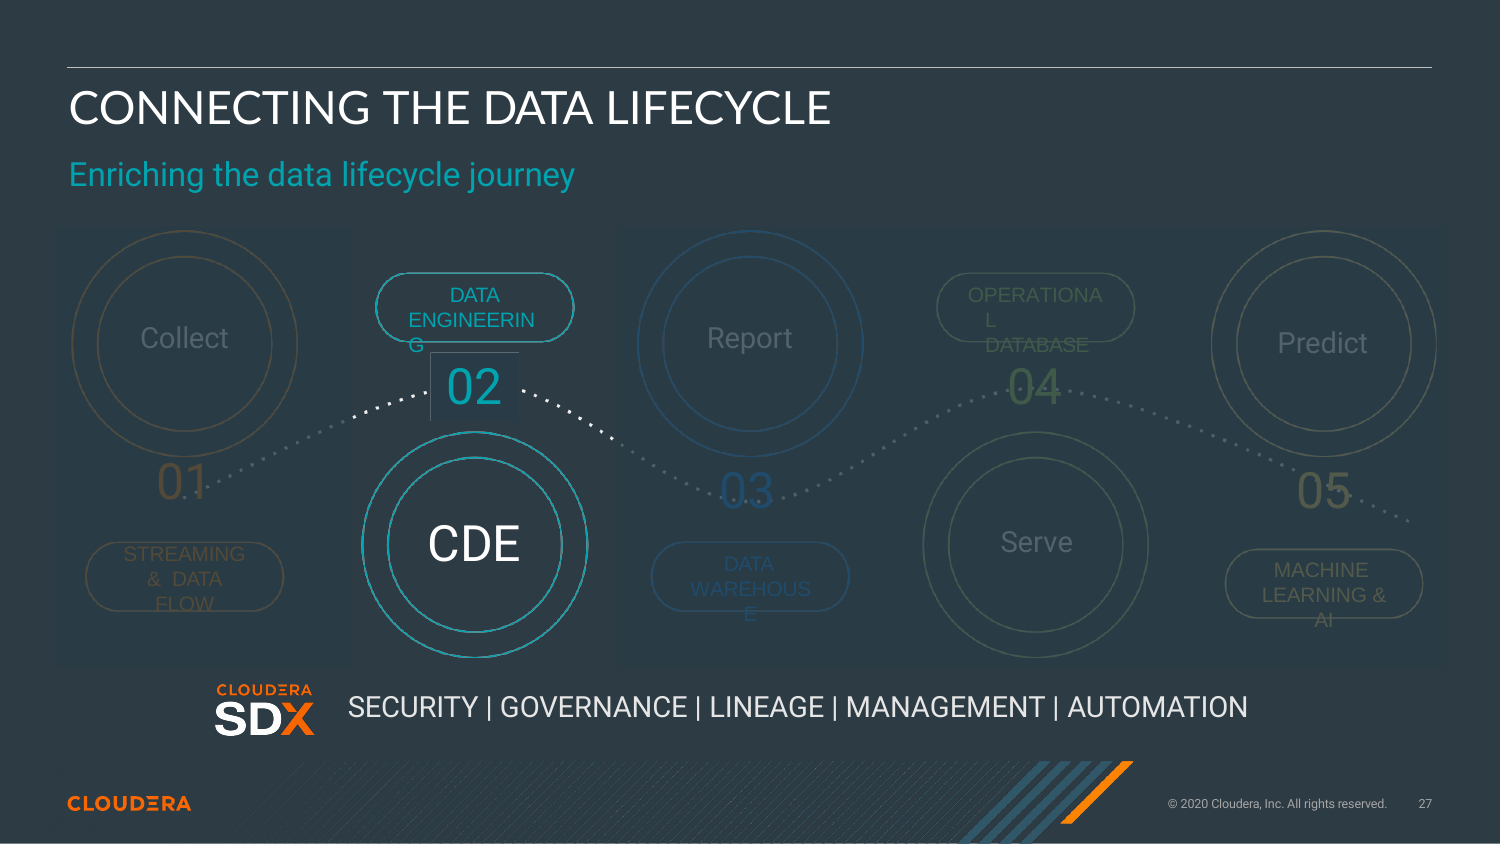

# CONNECTING THE DATA LIFECYCLE
Enriching the data lifecycle journey

DATA  ENGINEERING
OPERATIONAL  DATABASE
Report
Collect

01
STREAMING &  DATA FLOW
Predict
02
04
03
DATA  WAREHOUSE
05
MACHINE  LEARNING & AI
CDE
Serve

SECURITY | GOVERNANCE | LINEAGE | MANAGEMENT | AUTOMATION
© 2020 Cloudera, Inc. All rights reserved.
27